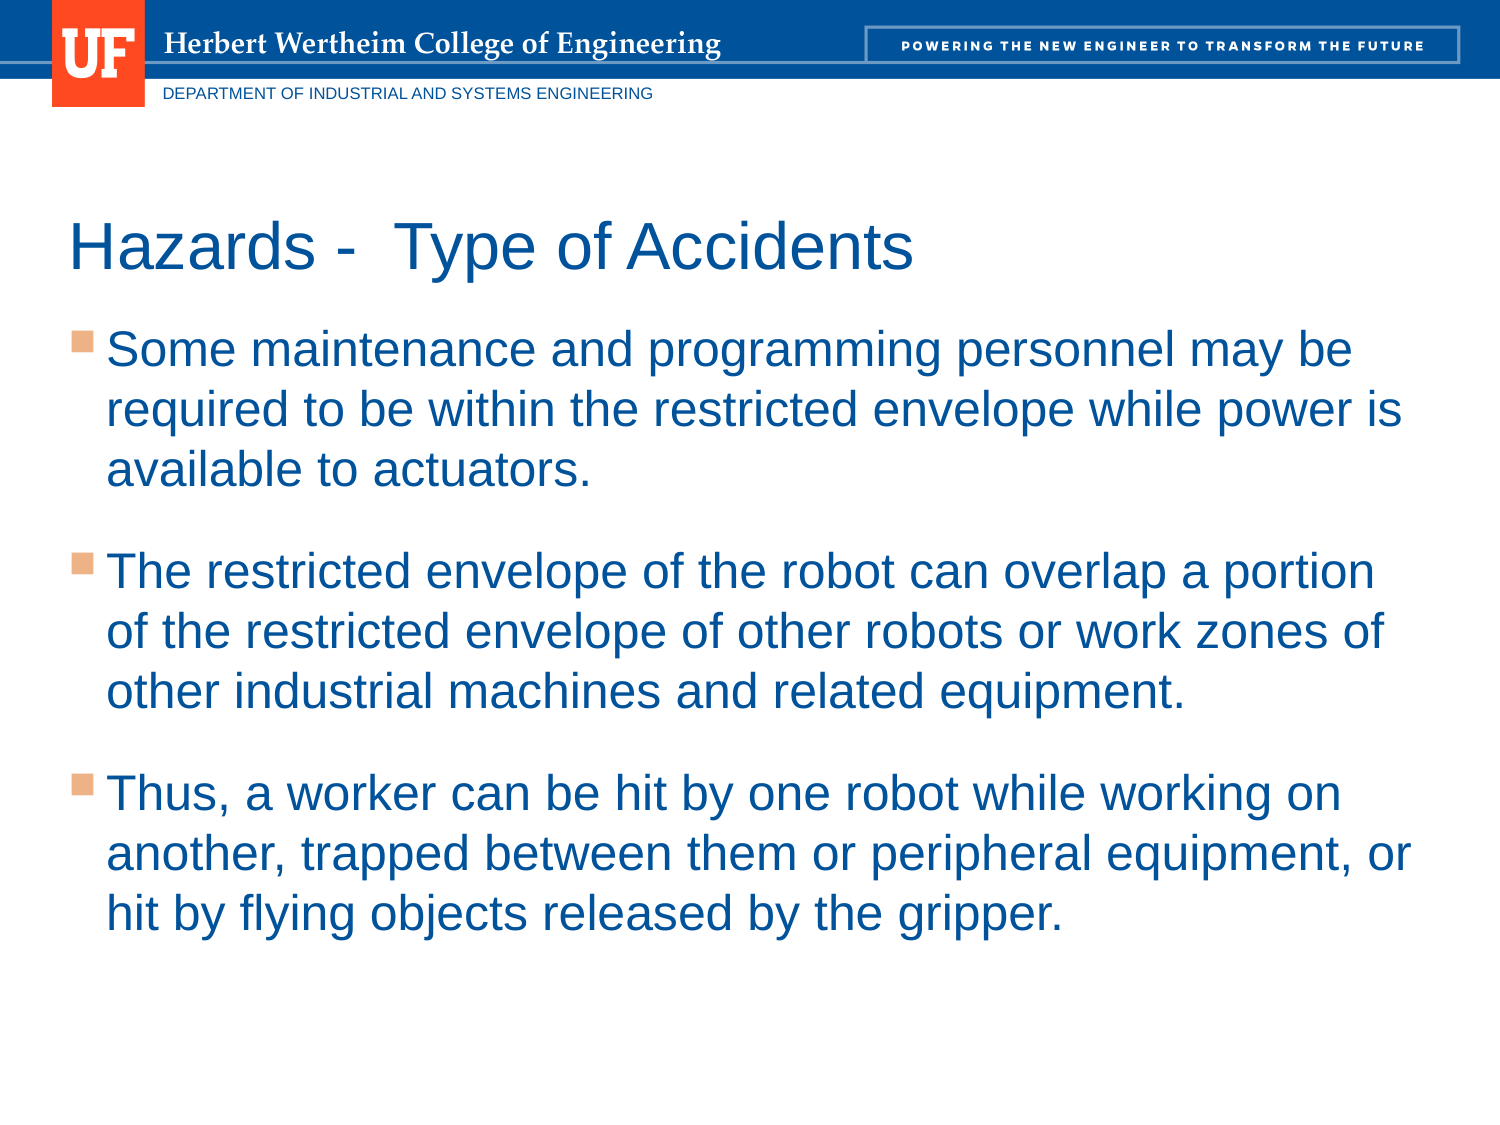

# Hazards -  Type of Accidents
Some maintenance and programming personnel may be required to be within the restricted envelope while power is available to actuators.
The restricted envelope of the robot can overlap a portion of the restricted envelope of other robots or work zones of other industrial machines and related equipment.
Thus, a worker can be hit by one robot while working on another, trapped between them or peripheral equipment, or hit by flying objects released by the gripper.